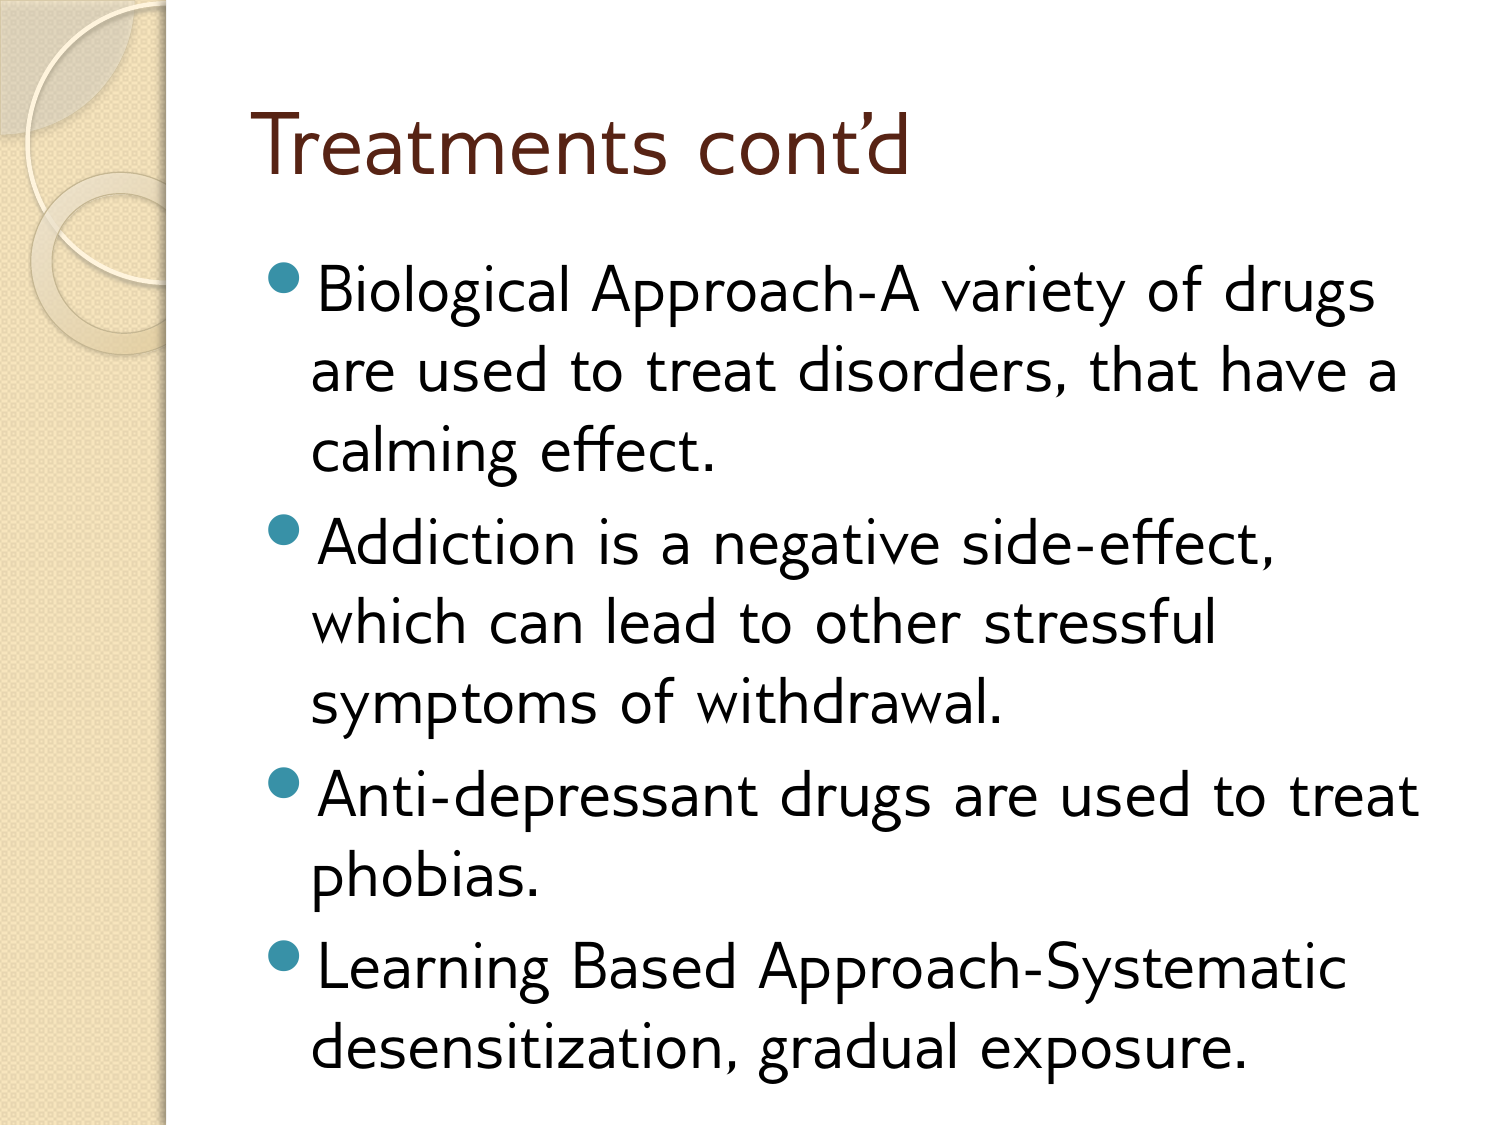

# Treatments cont’d
Biological Approach-A variety of drugs are used to treat disorders, that have a calming effect.
Addiction is a negative side-effect, which can lead to other stressful symptoms of withdrawal.
Anti-depressant drugs are used to treat phobias.
Learning Based Approach-Systematic desensitization, gradual exposure.